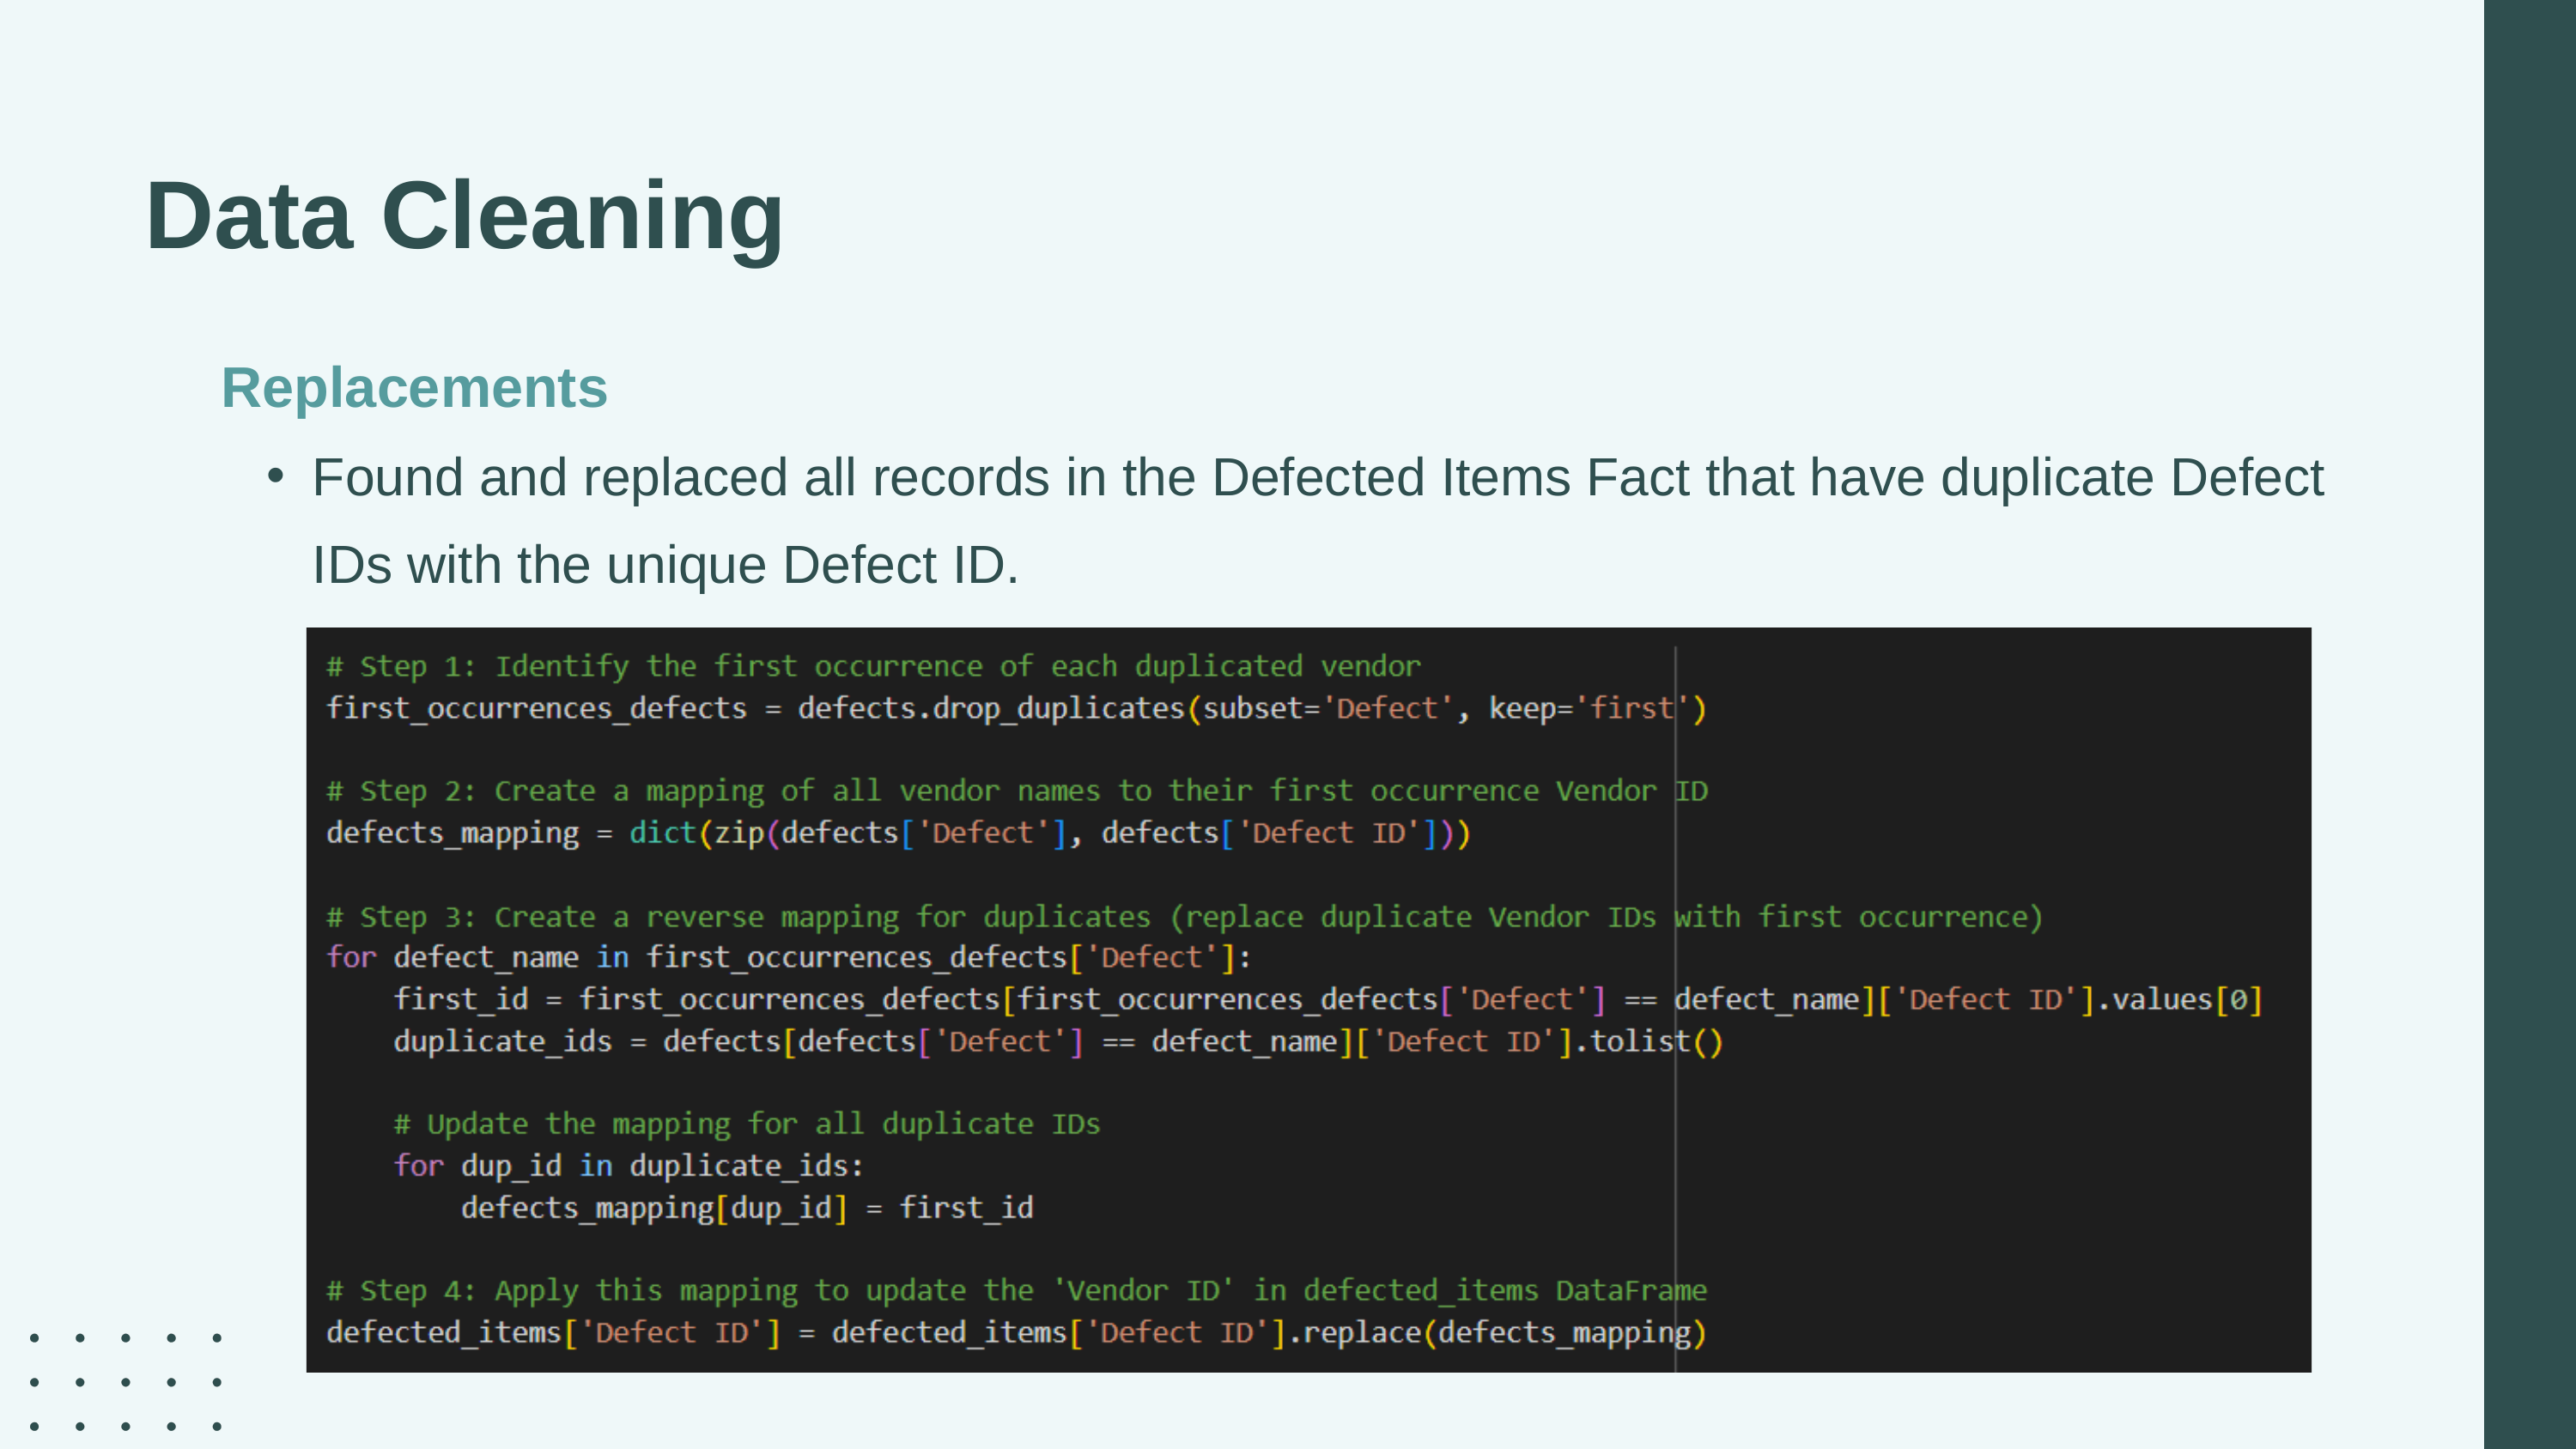

Data Cleaning
Replacements
Found and replaced all records in the Defected Items Fact that have duplicate Defect IDs with the unique Defect ID.